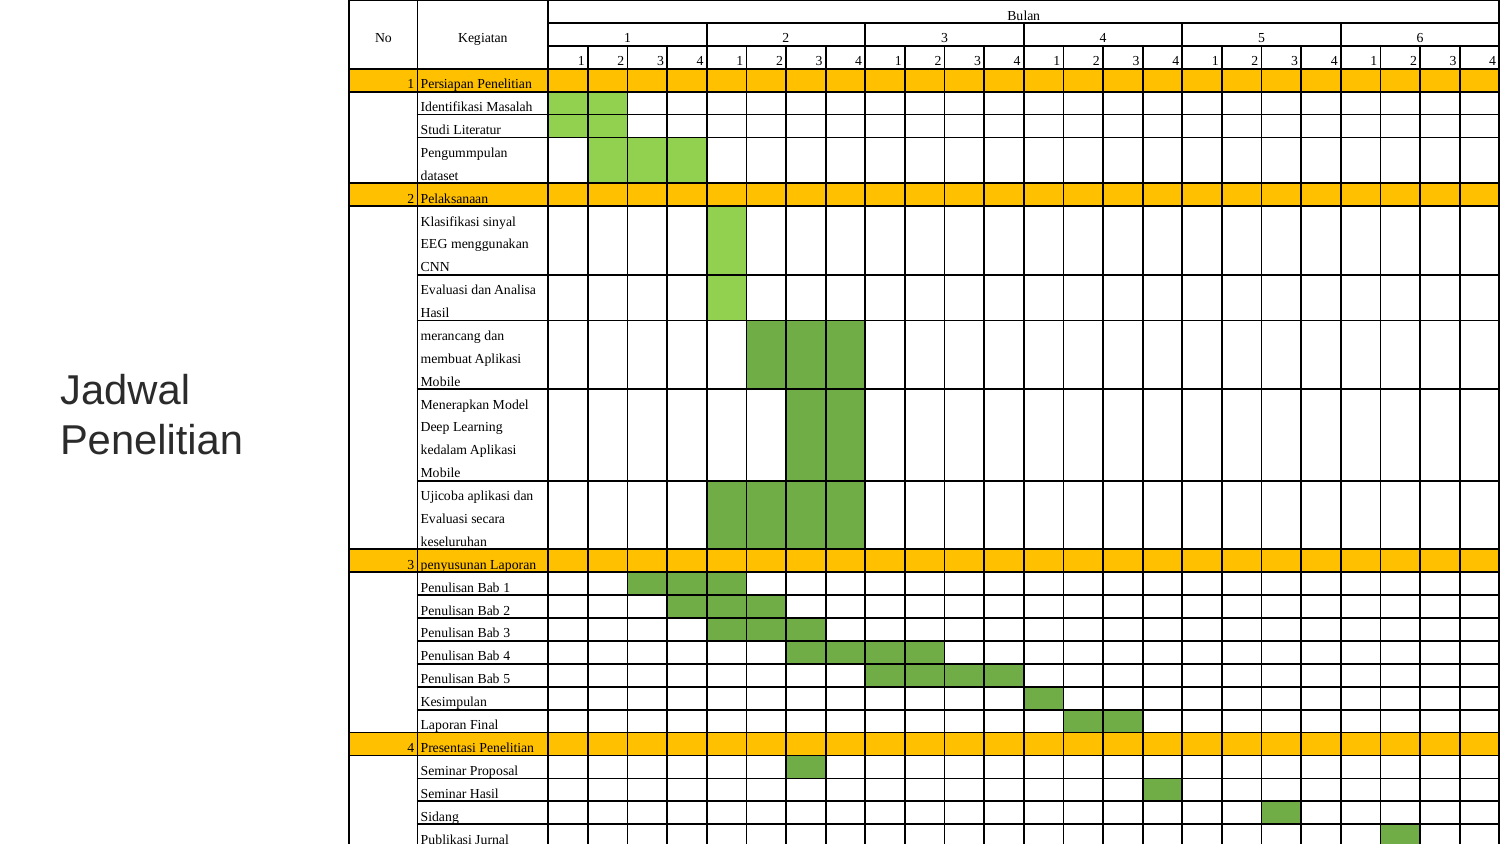

| No | Kegiatan | Bulan |  |  |  |  |  |  |  |  |  |  |  |  |  |  |  |  |  |  |  |  |  |  |  |
| --- | --- | --- | --- | --- | --- | --- | --- | --- | --- | --- | --- | --- | --- | --- | --- | --- | --- | --- | --- | --- | --- | --- | --- | --- | --- |
|  |  | 1 |  |  |  | 2 |  |  |  | 3 |  |  |  | 4 |  |  |  | 5 |  |  |  | 6 |  |  |  |
|  |  | 1 | 2 | 3 | 4 | 1 | 2 | 3 | 4 | 1 | 2 | 3 | 4 | 1 | 2 | 3 | 4 | 1 | 2 | 3 | 4 | 1 | 2 | 3 | 4 |
| 1 | Persiapan Penelitian |  |  |  |  |  |  |  |  |  |  |  |  |  |  |  |  |  |  |  |  |  |  |  |  |
|  | Identifikasi Masalah |  |  |  |  |  |  |  |  |  |  |  |  |  |  |  |  |  |  |  |  |  |  |  |  |
|  | Studi Literatur |  |  |  |  |  |  |  |  |  |  |  |  |  |  |  |  |  |  |  |  |  |  |  |  |
|  | Pengummpulan dataset |  |  |  |  |  |  |  |  |  |  |  |  |  |  |  |  |  |  |  |  |  |  |  |  |
| 2 | Pelaksanaan |  |  |  |  |  |  |  |  |  |  |  |  |  |  |  |  |  |  |  |  |  |  |  |  |
|  | Klasifikasi sinyal EEG menggunakan CNN |  |  |  |  |  |  |  |  |  |  |  |  |  |  |  |  |  |  |  |  |  |  |  |  |
|  | Evaluasi dan Analisa Hasil |  |  |  |  |  |  |  |  |  |  |  |  |  |  |  |  |  |  |  |  |  |  |  |  |
|  | merancang dan membuat Aplikasi Mobile |  |  |  |  |  |  |  |  |  |  |  |  |  |  |  |  |  |  |  |  |  |  |  |  |
|  | Menerapkan Model Deep Learning kedalam Aplikasi Mobile |  |  |  |  |  |  |  |  |  |  |  |  |  |  |  |  |  |  |  |  |  |  |  |  |
|  | Ujicoba aplikasi dan Evaluasi secara keseluruhan |  |  |  |  |  |  |  |  |  |  |  |  |  |  |  |  |  |  |  |  |  |  |  |  |
| 3 | penyusunan Laporan |  |  |  |  |  |  |  |  |  |  |  |  |  |  |  |  |  |  |  |  |  |  |  |  |
|  | Penulisan Bab 1 |  |  |  |  |  |  |  |  |  |  |  |  |  |  |  |  |  |  |  |  |  |  |  |  |
|  | Penulisan Bab 2 |  |  |  |  |  |  |  |  |  |  |  |  |  |  |  |  |  |  |  |  |  |  |  |  |
|  | Penulisan Bab 3 |  |  |  |  |  |  |  |  |  |  |  |  |  |  |  |  |  |  |  |  |  |  |  |  |
|  | Penulisan Bab 4 |  |  |  |  |  |  |  |  |  |  |  |  |  |  |  |  |  |  |  |  |  |  |  |  |
|  | Penulisan Bab 5 |  |  |  |  |  |  |  |  |  |  |  |  |  |  |  |  |  |  |  |  |  |  |  |  |
|  | Kesimpulan |  |  |  |  |  |  |  |  |  |  |  |  |  |  |  |  |  |  |  |  |  |  |  |  |
|  | Laporan Final |  |  |  |  |  |  |  |  |  |  |  |  |  |  |  |  |  |  |  |  |  |  |  |  |
| 4 | Presentasi Penelitian |  |  |  |  |  |  |  |  |  |  |  |  |  |  |  |  |  |  |  |  |  |  |  |  |
|  | Seminar Proposal |  |  |  |  |  |  |  |  |  |  |  |  |  |  |  |  |  |  |  |  |  |  |  |  |
|  | Seminar Hasil |  |  |  |  |  |  |  |  |  |  |  |  |  |  |  |  |  |  |  |  |  |  |  |  |
|  | Sidang |  |  |  |  |  |  |  |  |  |  |  |  |  |  |  |  |  |  |  |  |  |  |  |  |
|  | Publikasi Jurnal |  |  |  |  |  |  |  |  |  |  |  |  |  |  |  |  |  |  |  |  |  |  |  |  |
Jadwal Penelitian